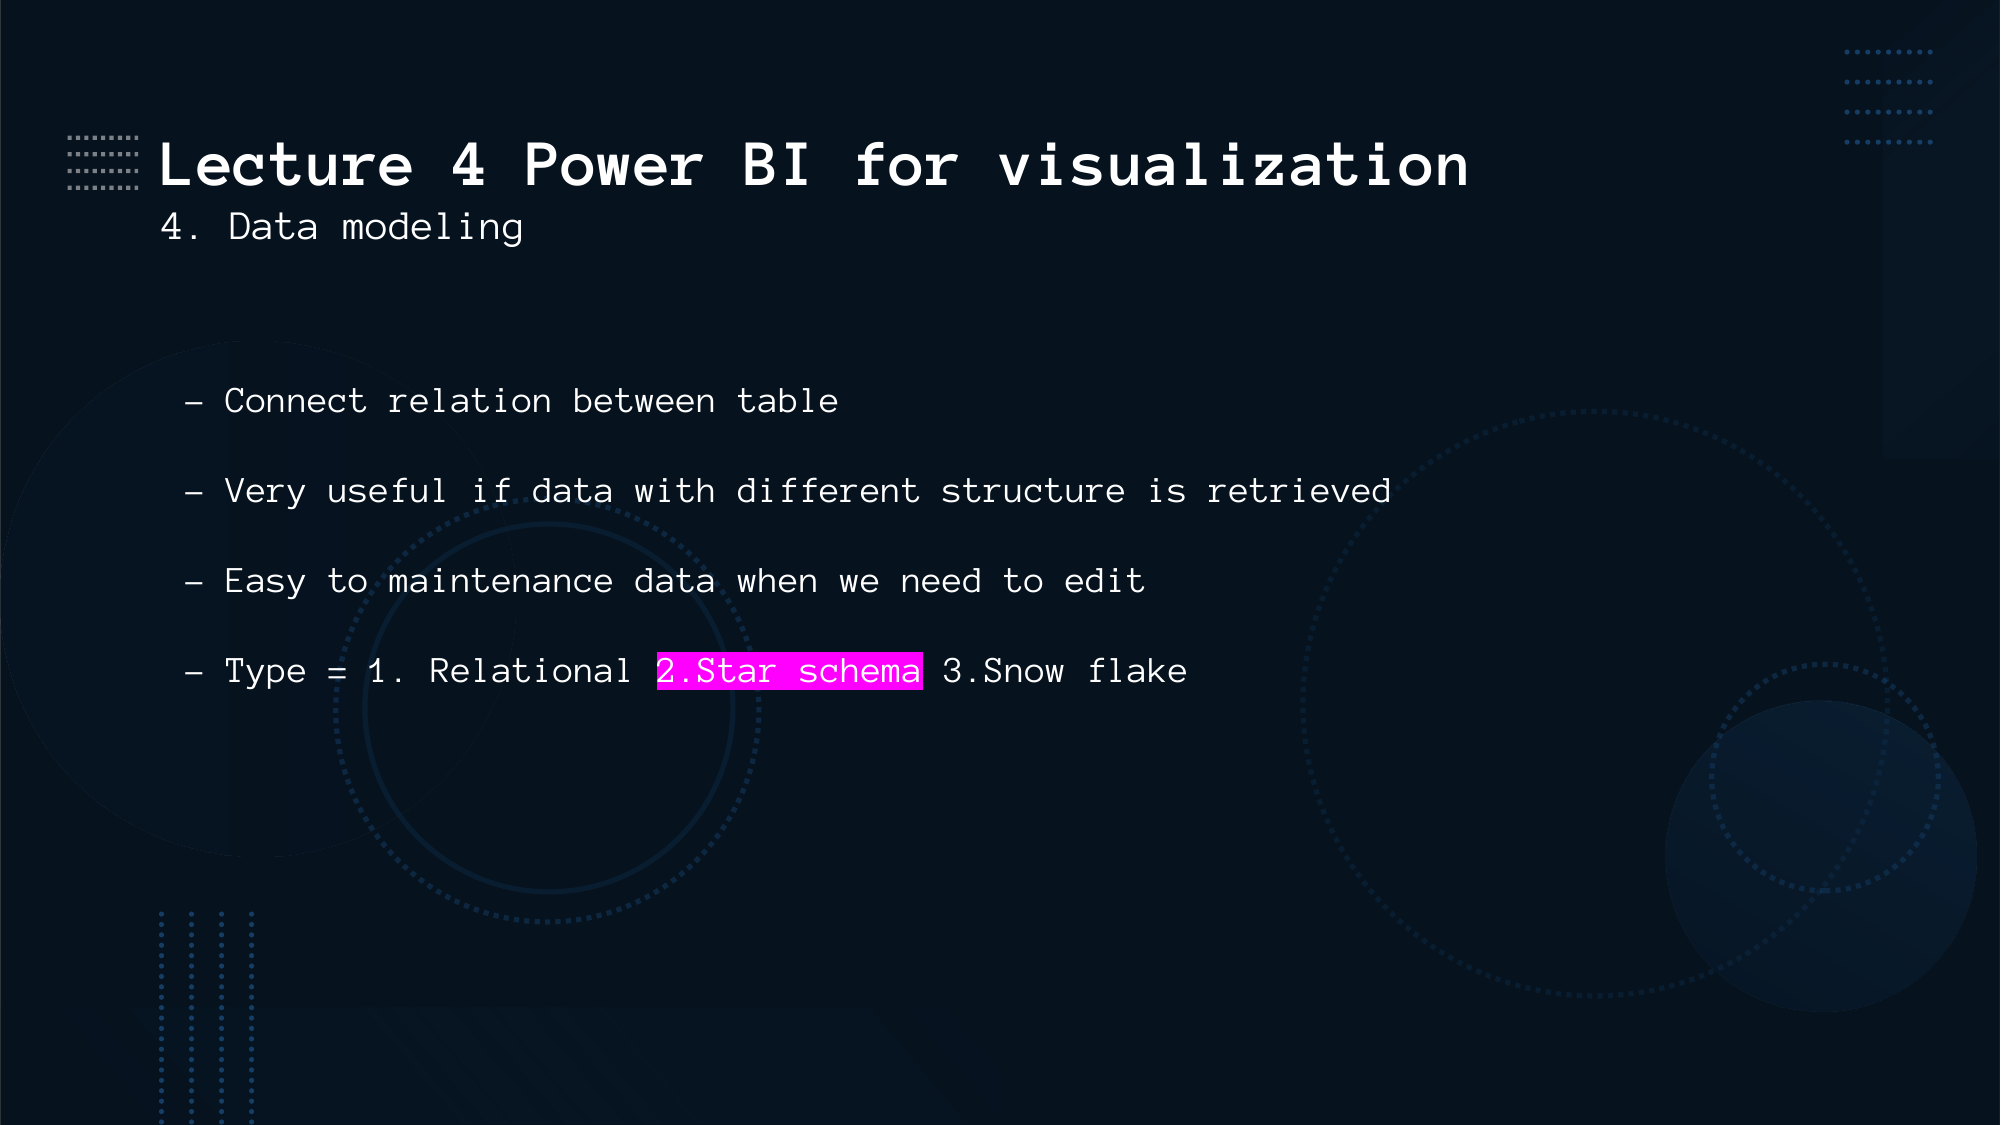

Lecture 4 Power BI for visualization
4. Data modeling

   - Connect relation between table

   - Very useful if data with different structure is retrieved

   - Easy to maintenance data when we need to edit

   - Type = 1. Relational 2.Star schema 3.Snow flake